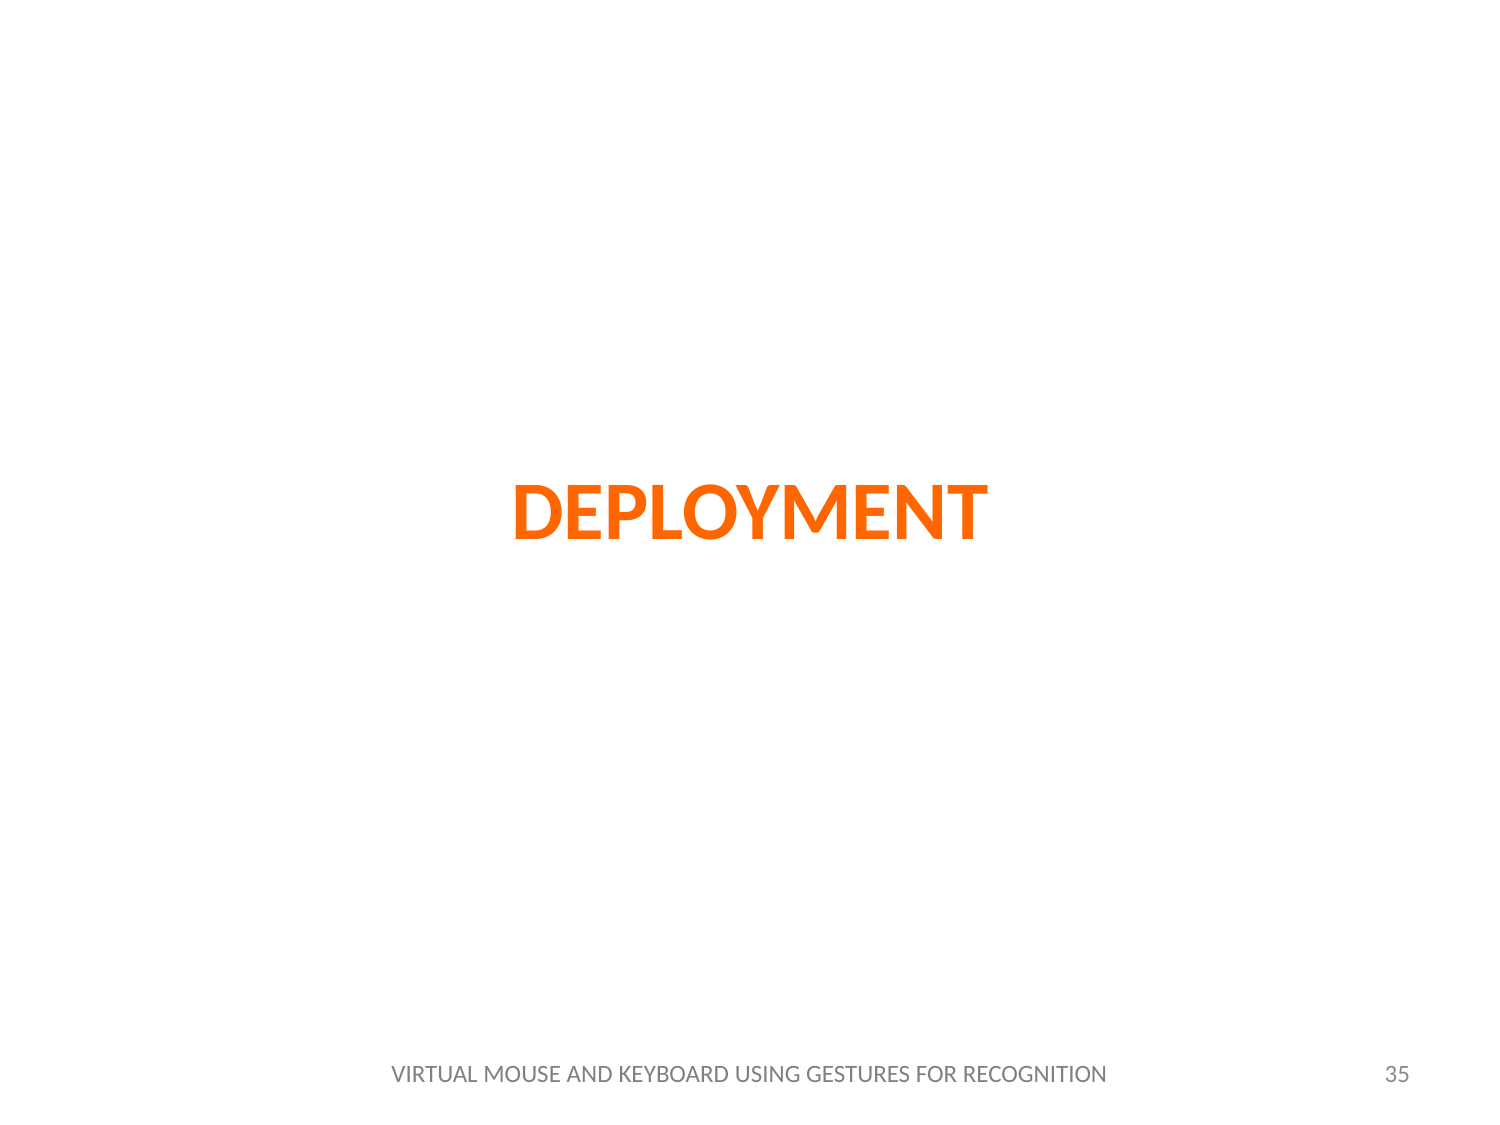

# DEPLOYMENT
VIRTUAL MOUSE AND KEYBOARD USING GESTURES FOR RECOGNITION
35